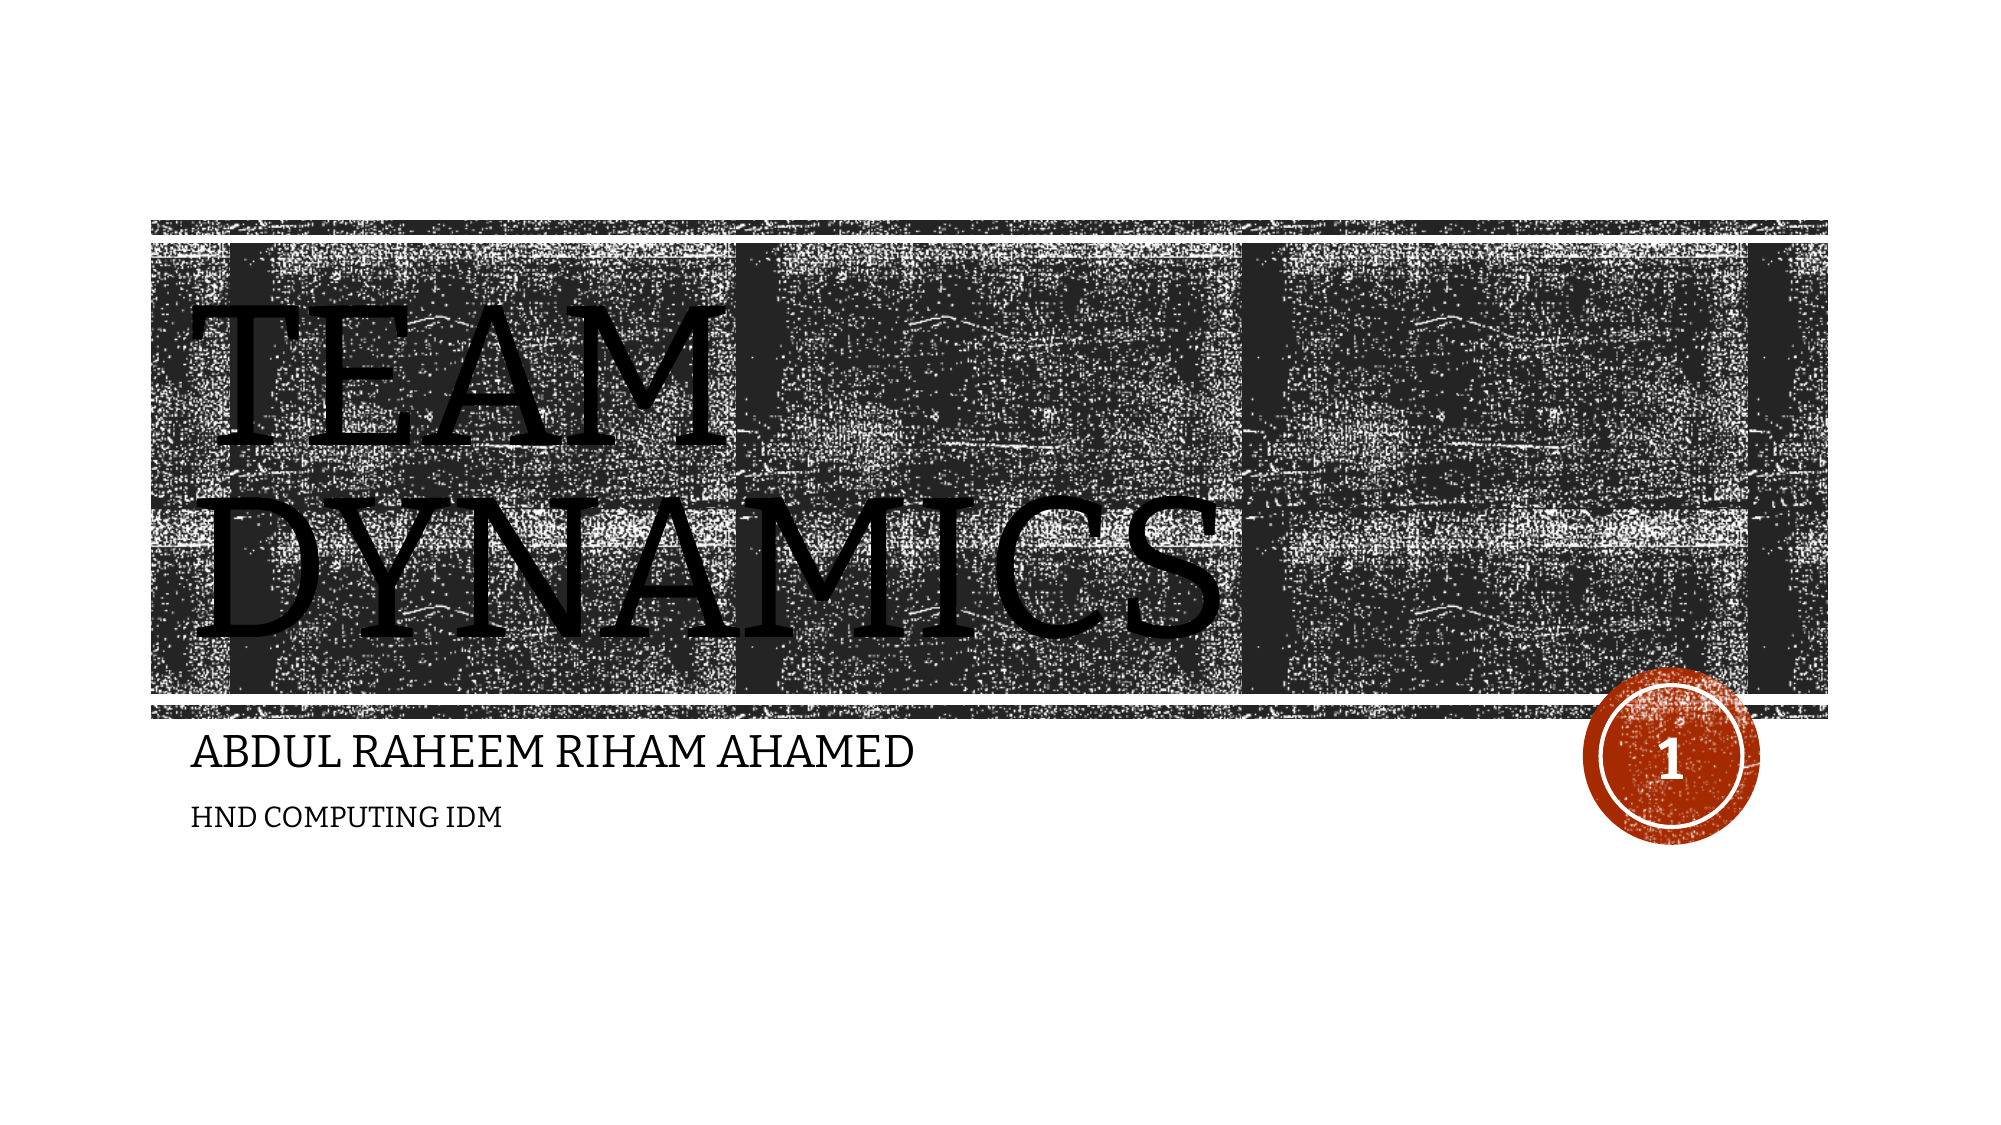

# TEAM DYNAMICS
1
ABDUL RAHEEM RIHAM AHAMED
HND COMPUTING IDM